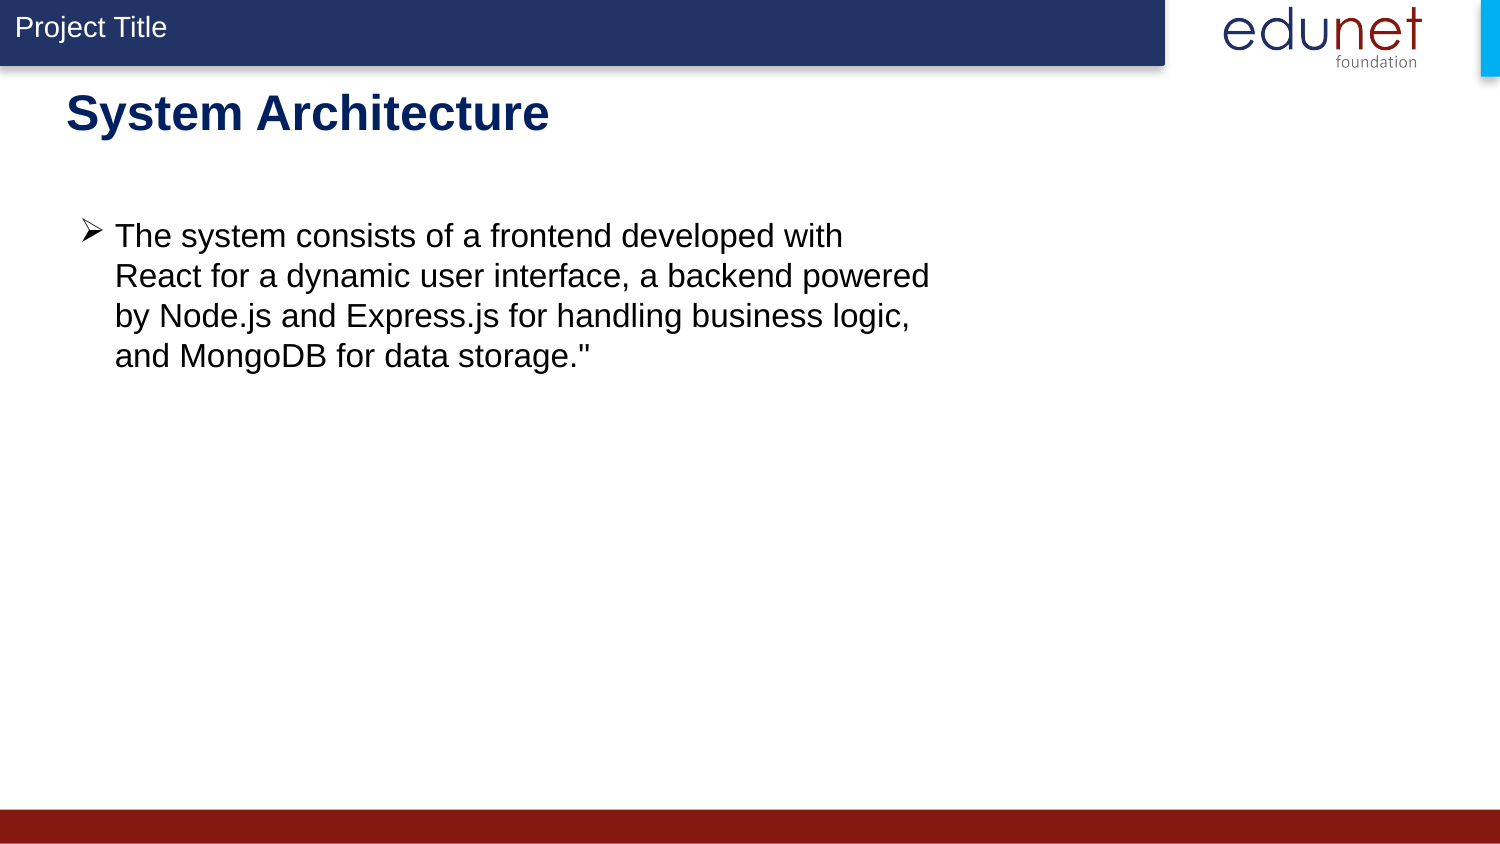

# System Architecture
The system consists of a frontend developed with React for a dynamic user interface, a backend powered by Node.js and Express.js for handling business logic, and MongoDB for data storage."